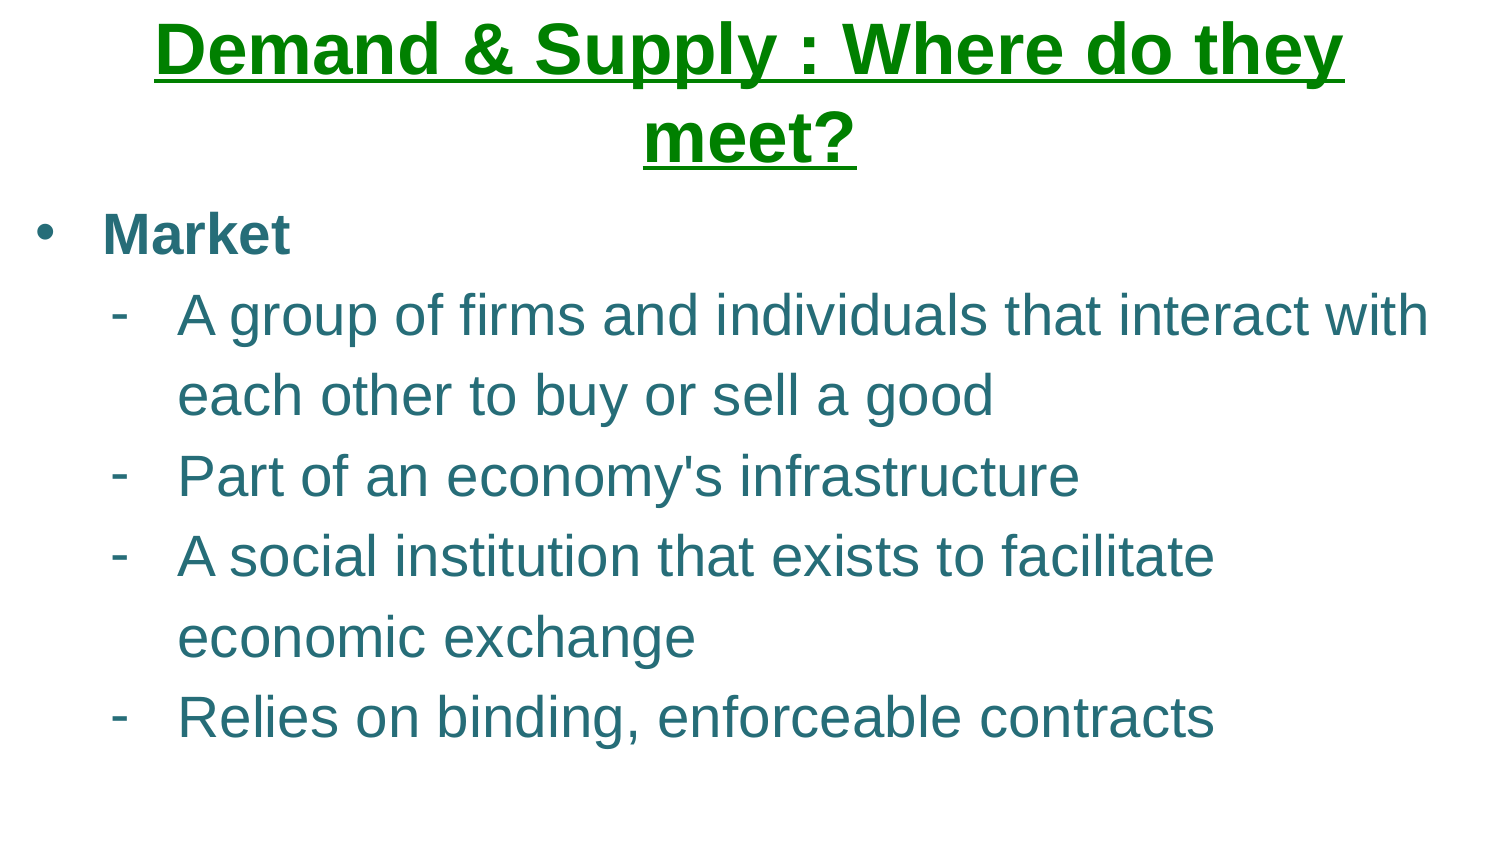

# Demand & Supply : Where do they meet?
Market
A group of firms and individuals that interact with each other to buy or sell a good
Part of an economy's infrastructure
A social institution that exists to facilitate economic exchange
Relies on binding, enforceable contracts